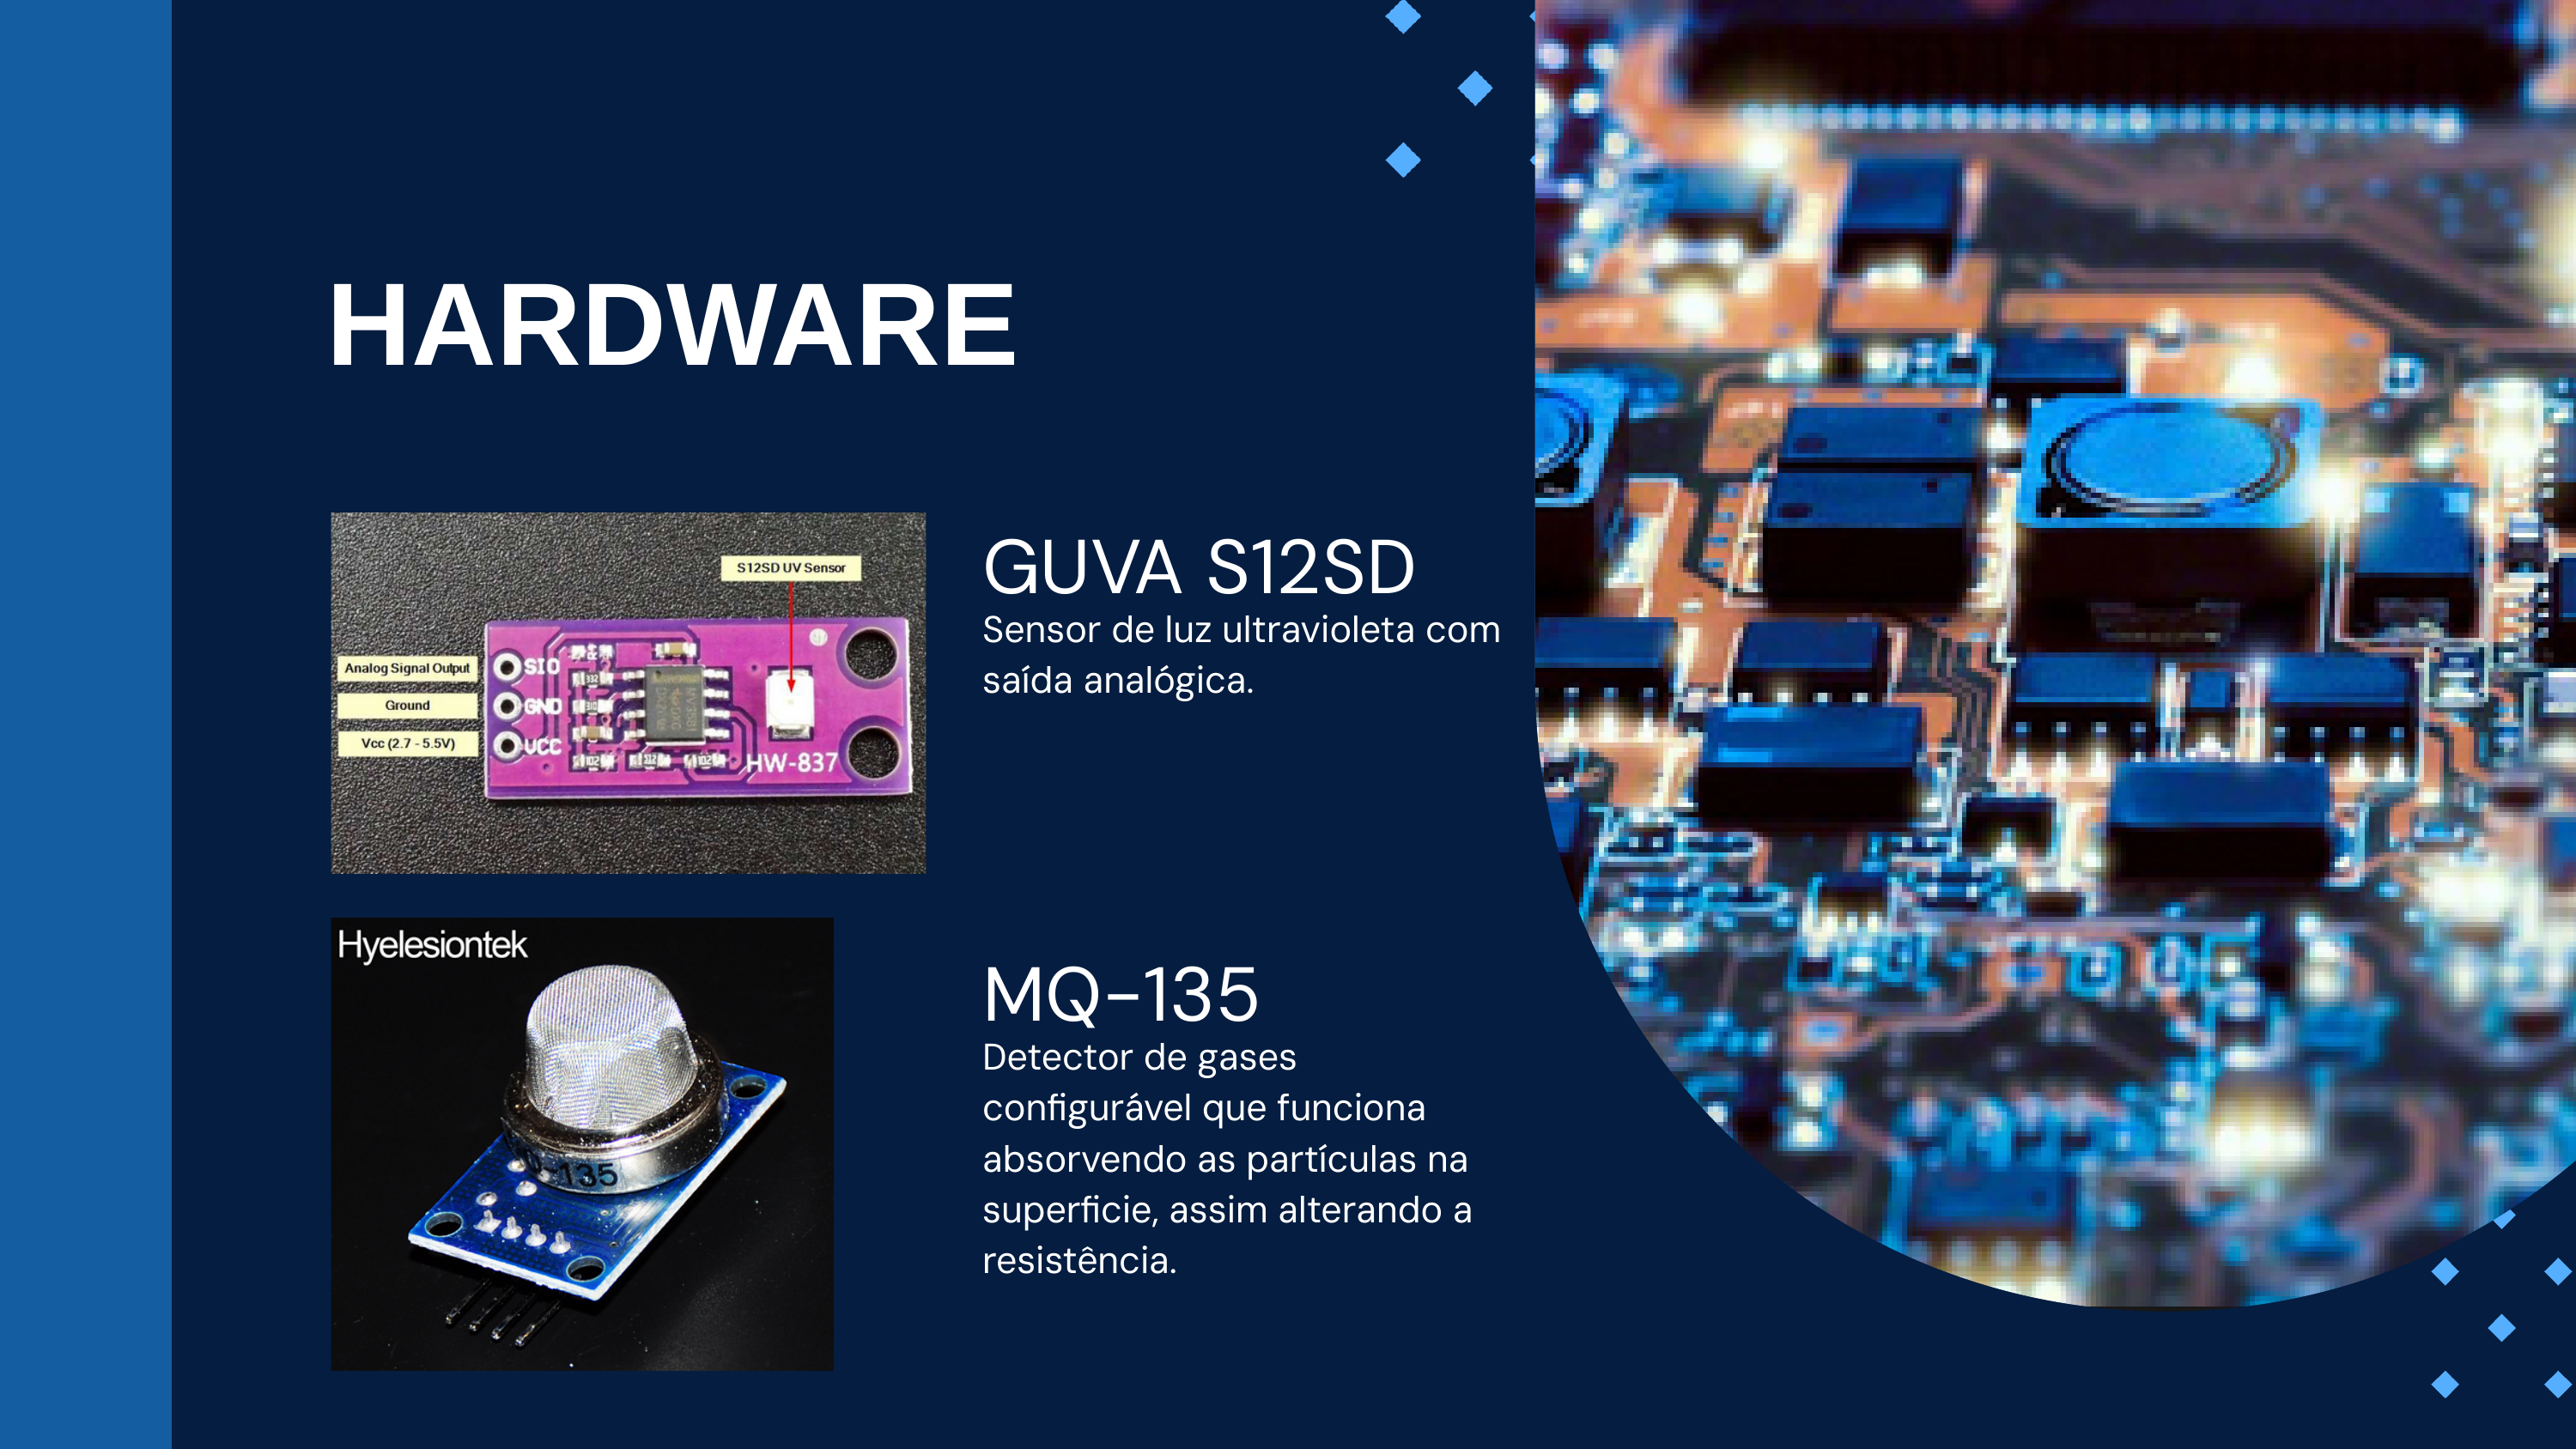

HARDWARE
GUVA S12SD

Sensor de luz ultravioleta com saída analógica.

MQ-135
Detector de gases configurável que funciona absorvendo as partículas na superficie, assim alterando a resistência.